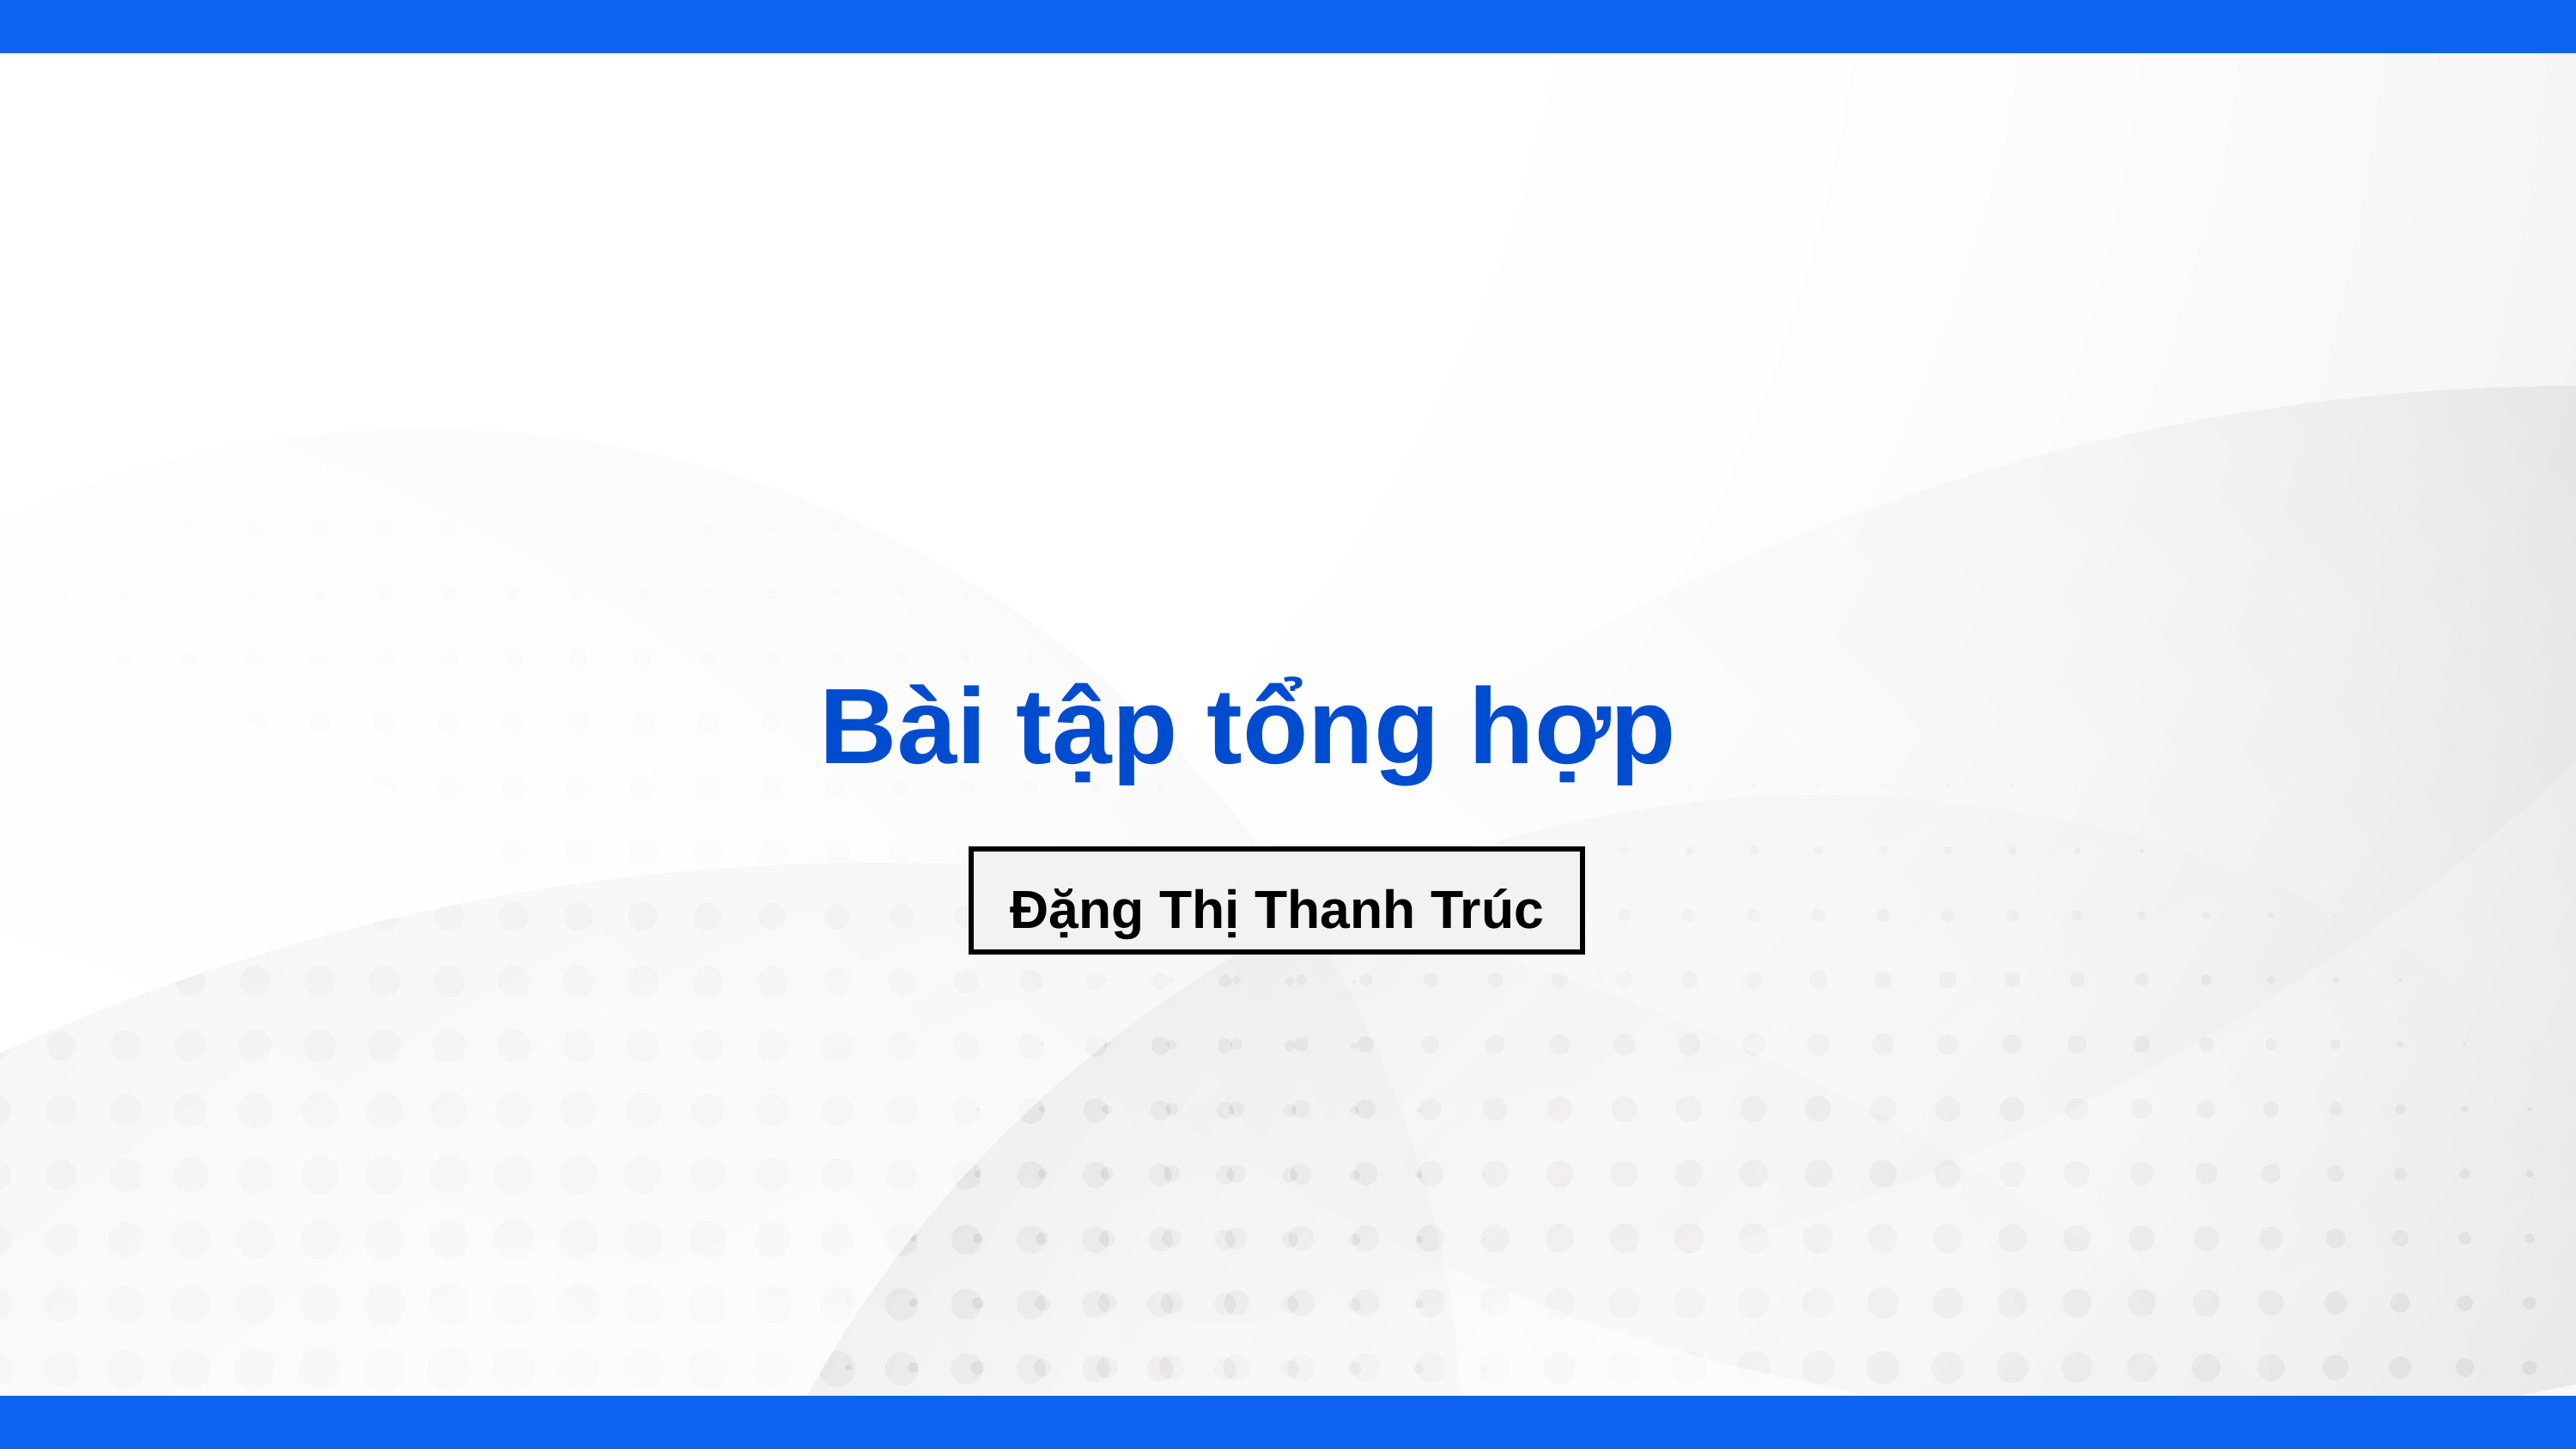

Bài tập tổng hợp
Đặng Thị Thanh Trúc